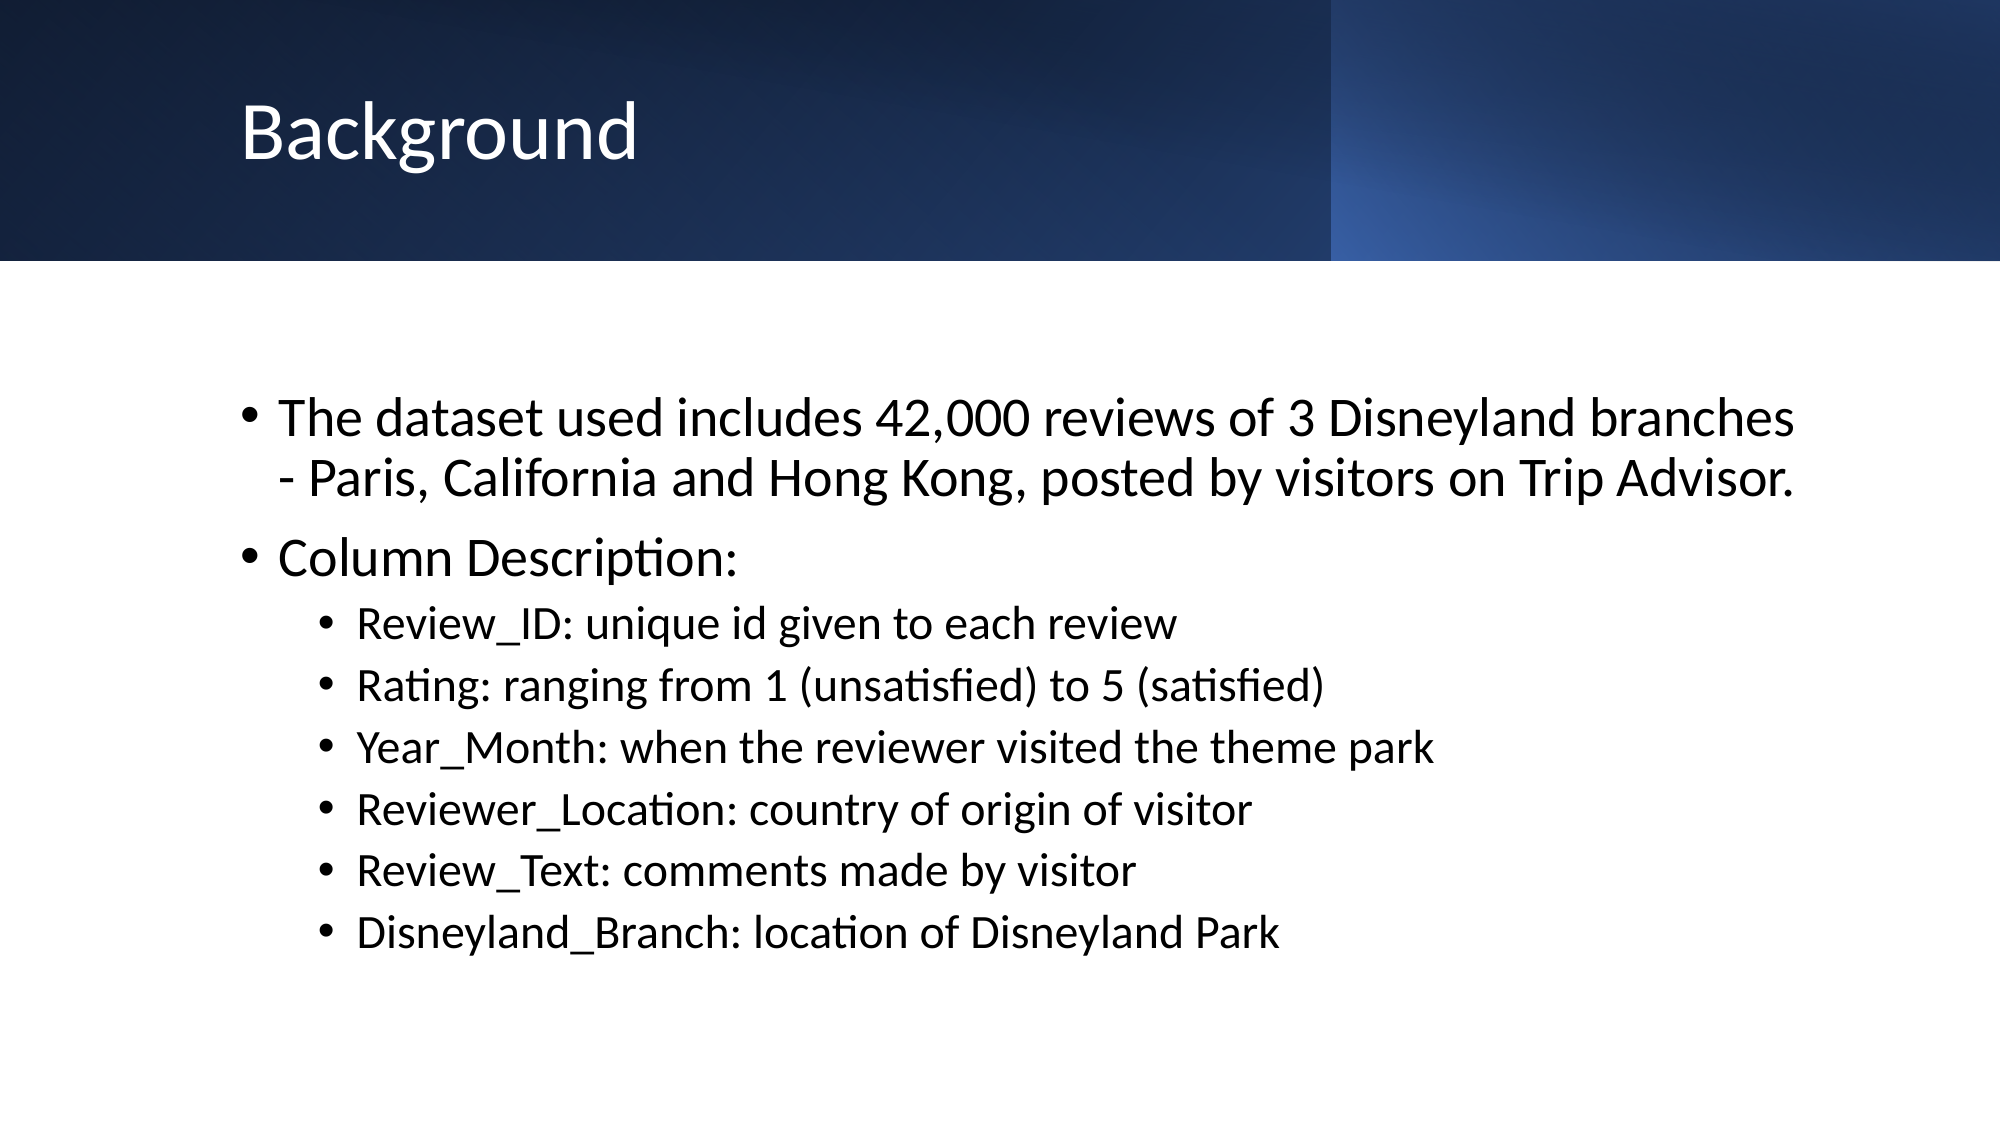

# Background
The dataset used includes 42,000 reviews of 3 Disneyland branches - Paris, California and Hong Kong, posted by visitors on Trip Advisor.
Column Description:
Review_ID: unique id given to each review
Rating: ranging from 1 (unsatisfied) to 5 (satisfied)
Year_Month: when the reviewer visited the theme park
Reviewer_Location: country of origin of visitor
Review_Text: comments made by visitor
Disneyland_Branch: location of Disneyland Park